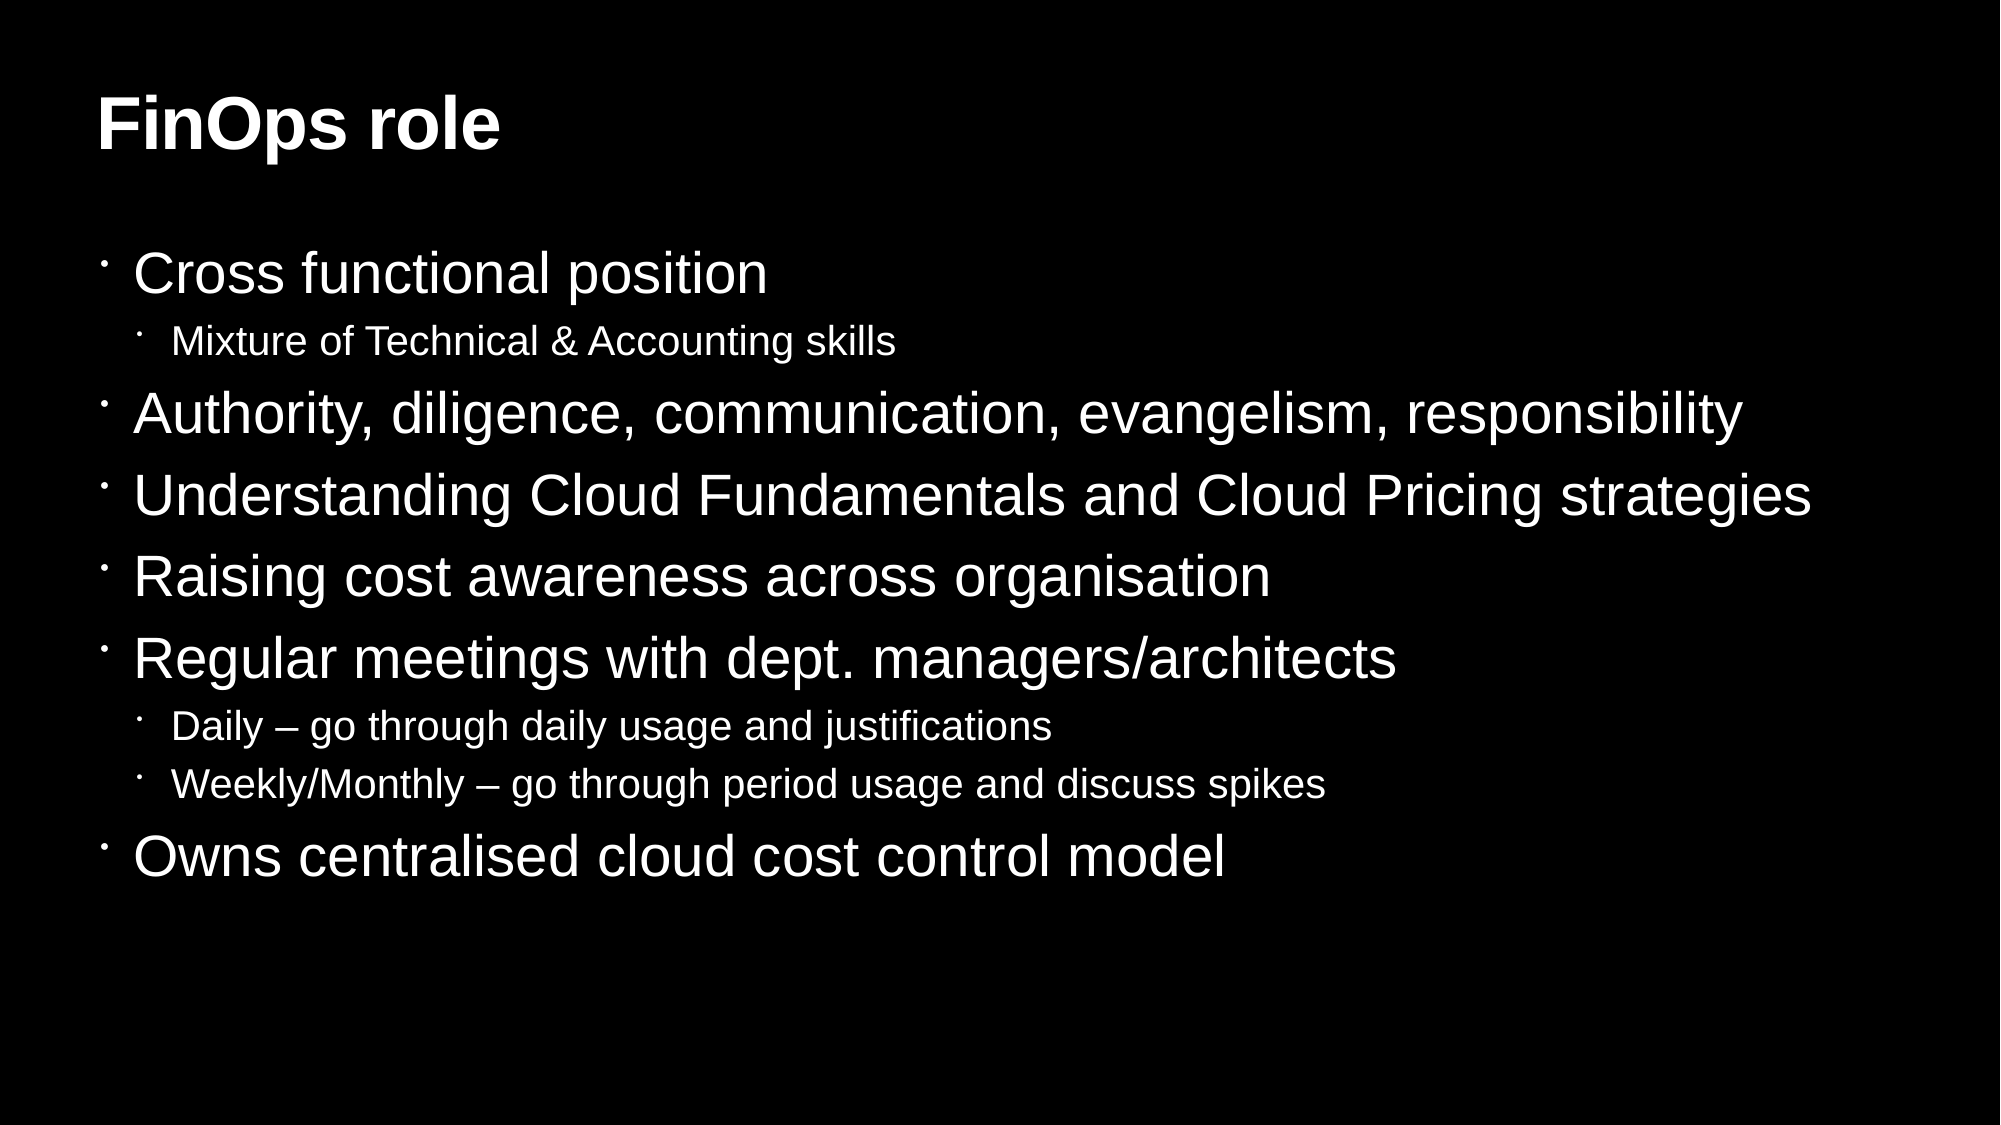

# FinOps role
Cross functional position
Mixture of Technical & Accounting skills
Authority, diligence, communication, evangelism, responsibility
Understanding Cloud Fundamentals and Cloud Pricing strategies
Raising cost awareness across organisation
Regular meetings with dept. managers/architects
Daily – go through daily usage and justifications
Weekly/Monthly – go through period usage and discuss spikes
Owns centralised cloud cost control model